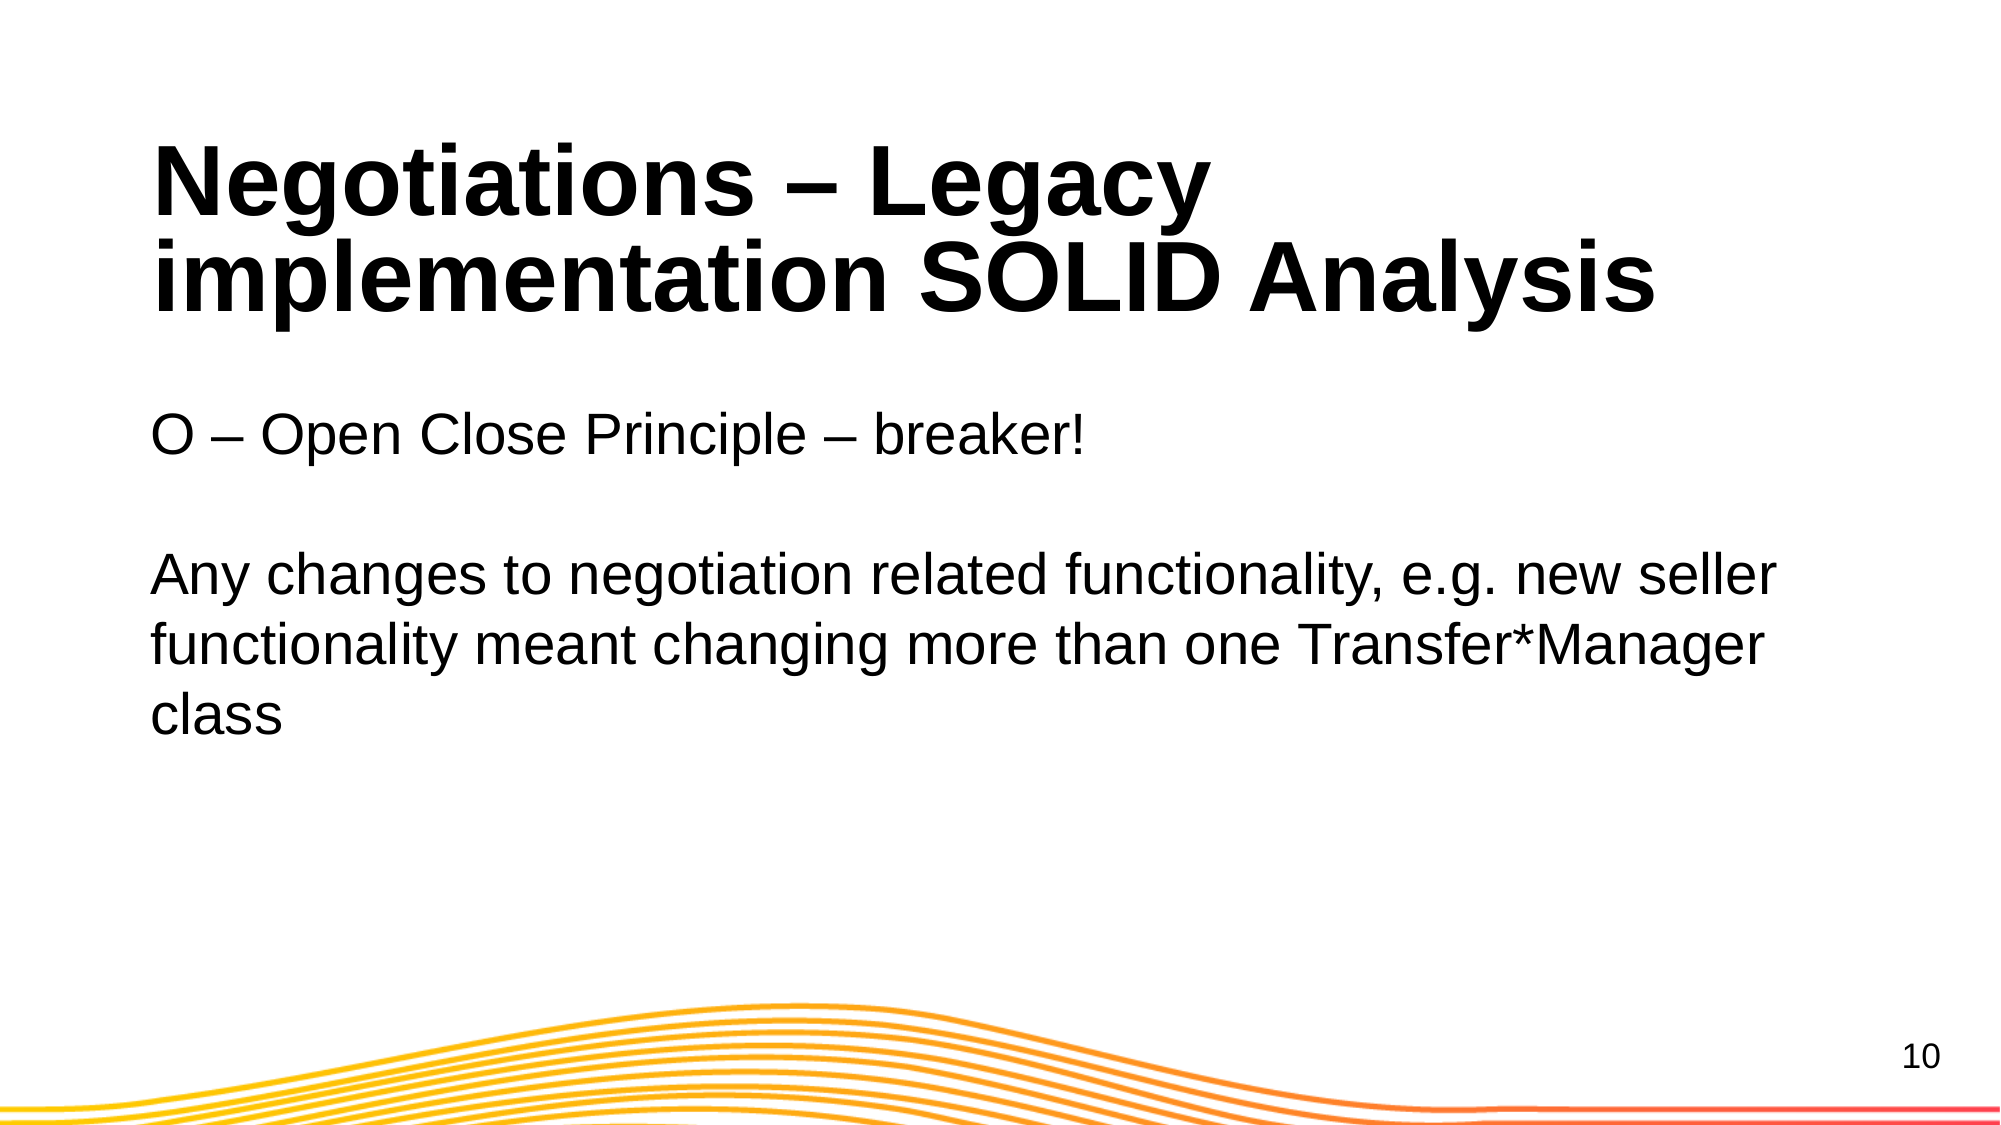

Negotiations – Legacy implementation SOLID Analysis

O – Open Close Principle – breaker!

Any changes to negotiation related functionality, e.g. new seller functionality meant changing more than one Transfer*Manager class

10